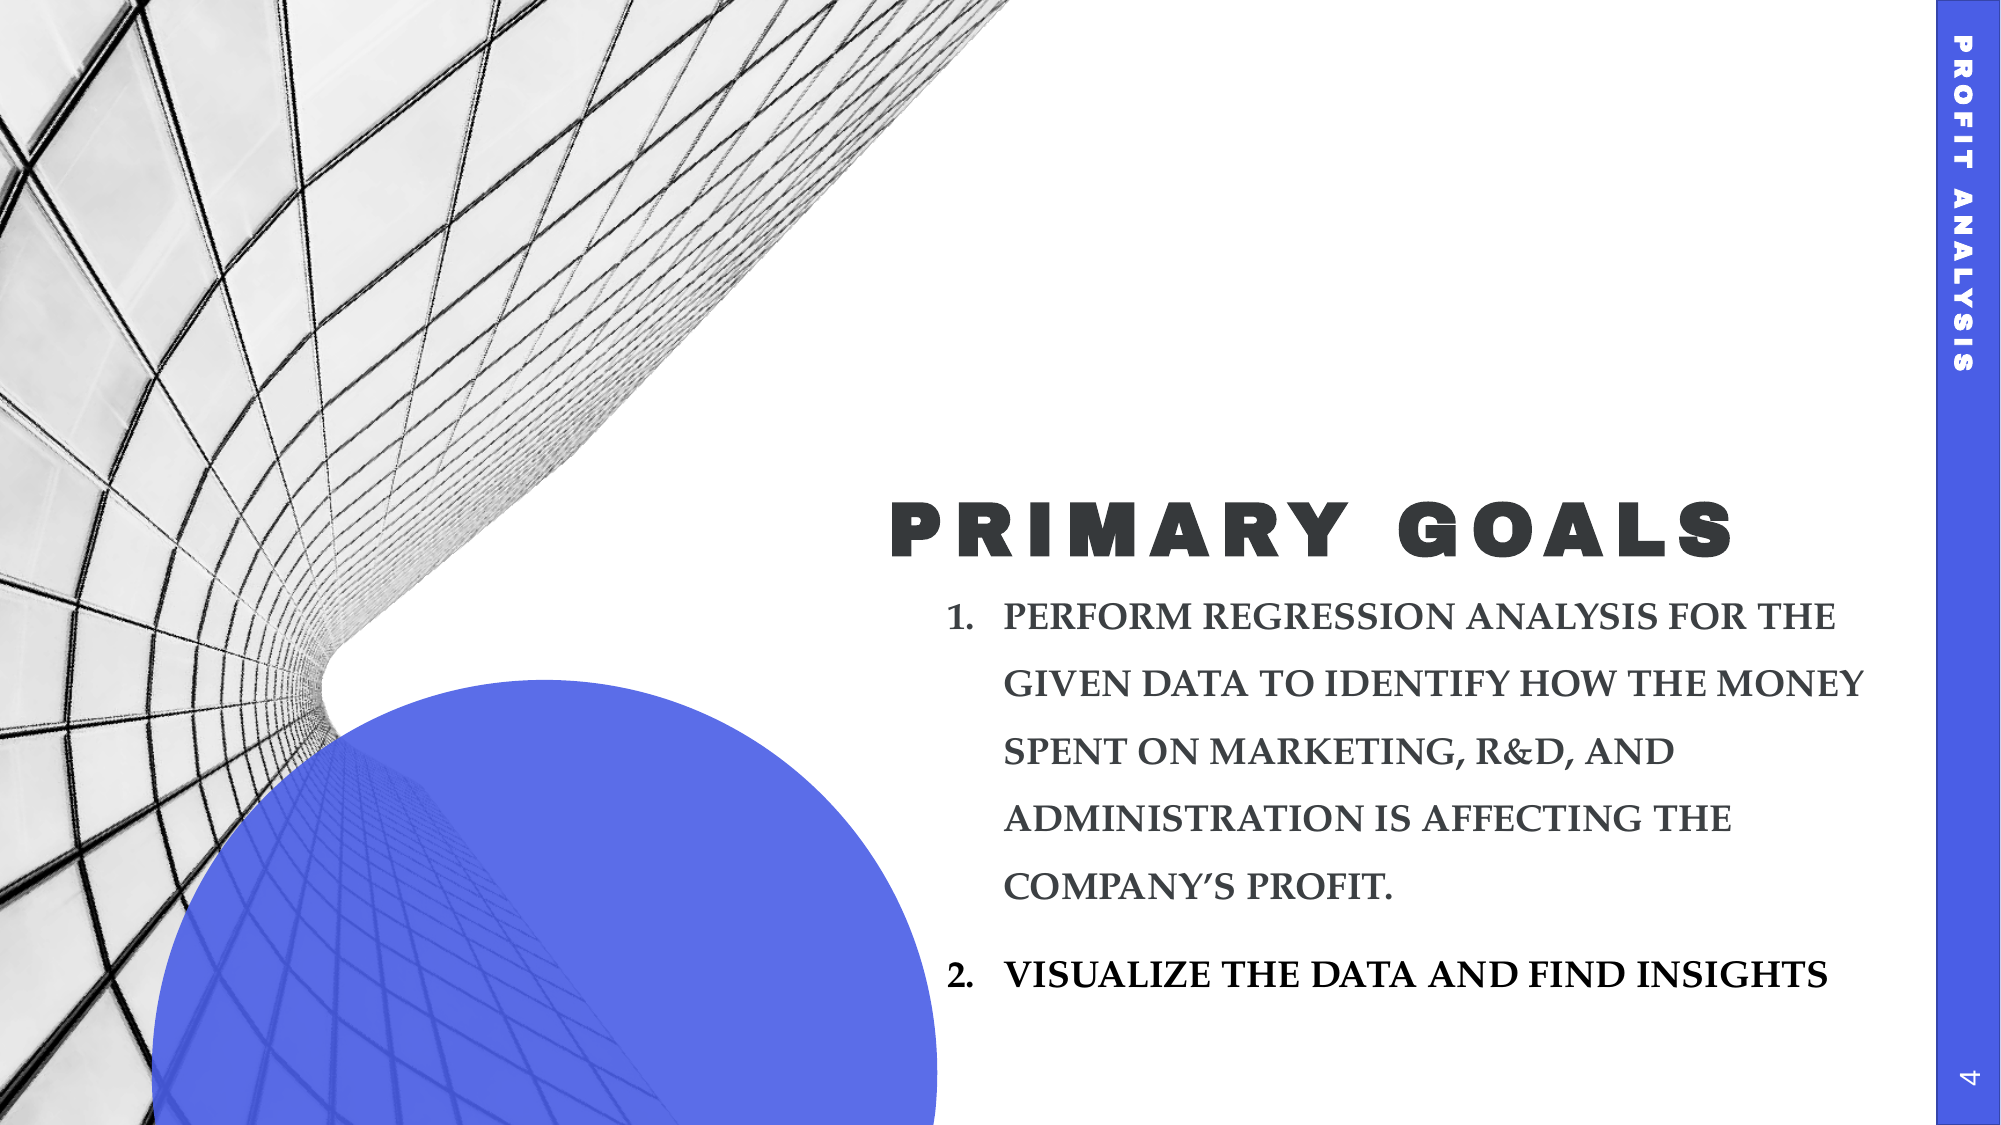

# PRIMARY GOALS
Profit analysis
Perform Regression Analysis for the given data to identify how the money spent on Marketing, R&D, and Administration is affecting the company’s Profit.
Visualize the data and find insights

4